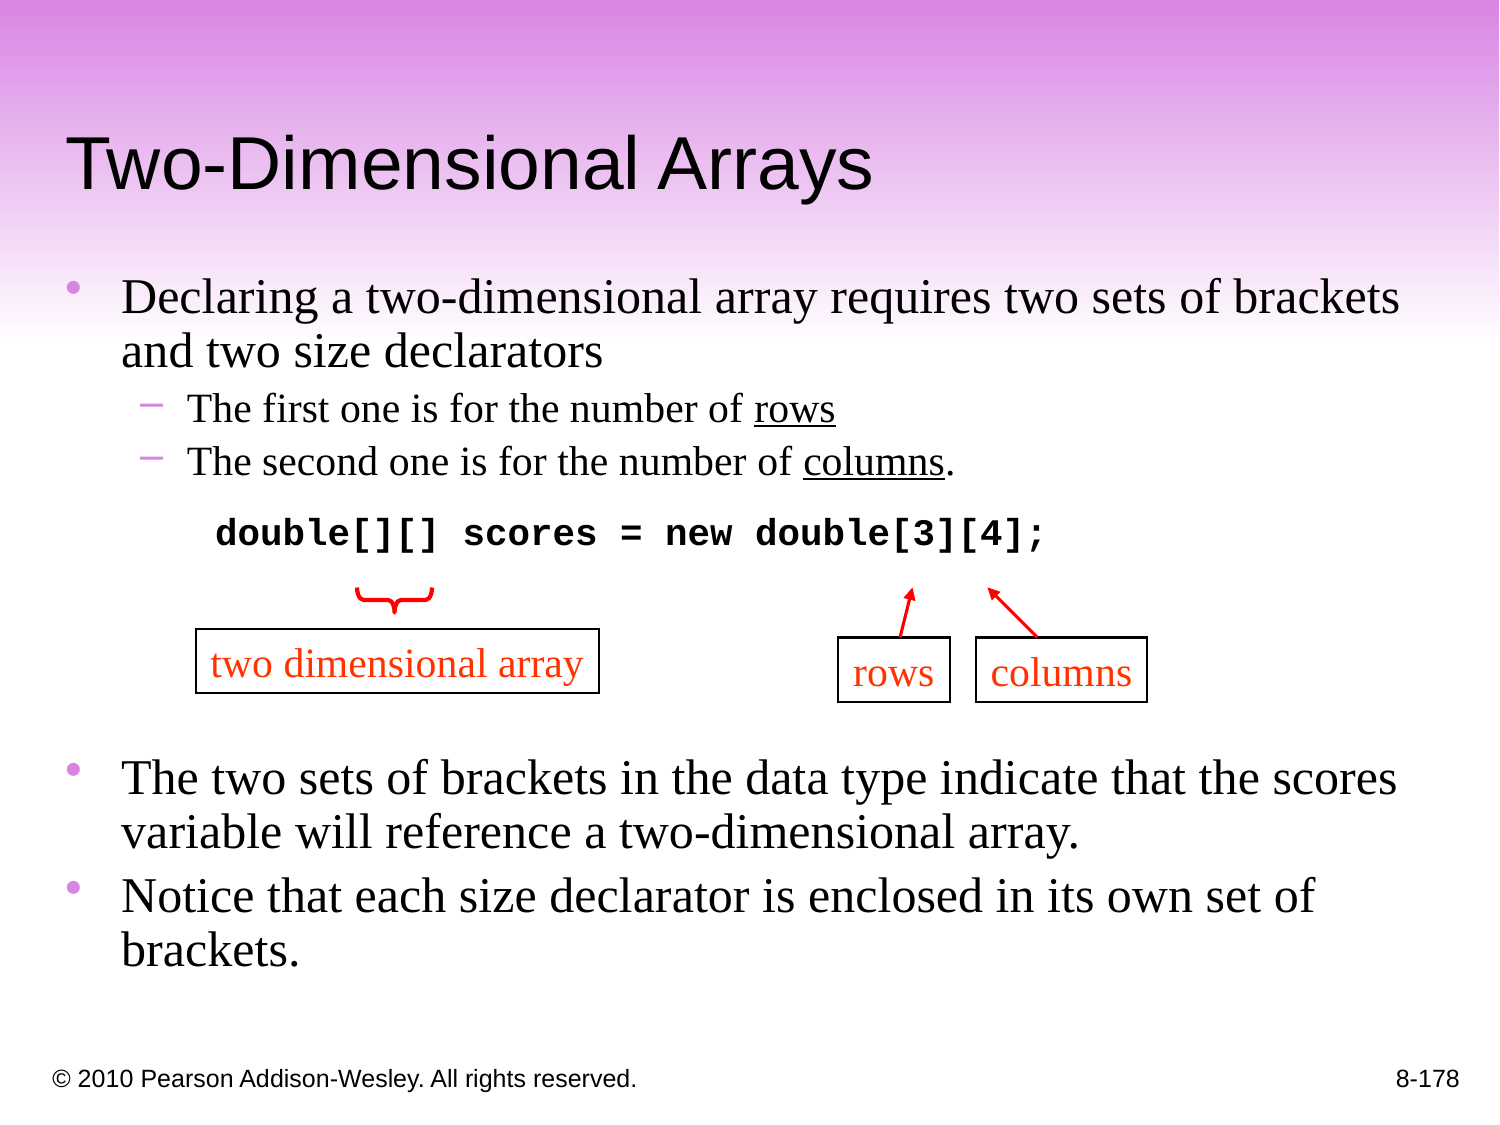

Declaring a two-dimensional array requires two sets of brackets and two size declarators
The first one is for the number of rows
The second one is for the number of columns.

double[][] scores = new double[3][4];

The two sets of brackets in the data type indicate that the scores variable will reference a two-dimensional array.
Notice that each size declarator is enclosed in its own set of brackets.
Two-Dimensional Arrays

two dimensional array
rows
columns
8-178